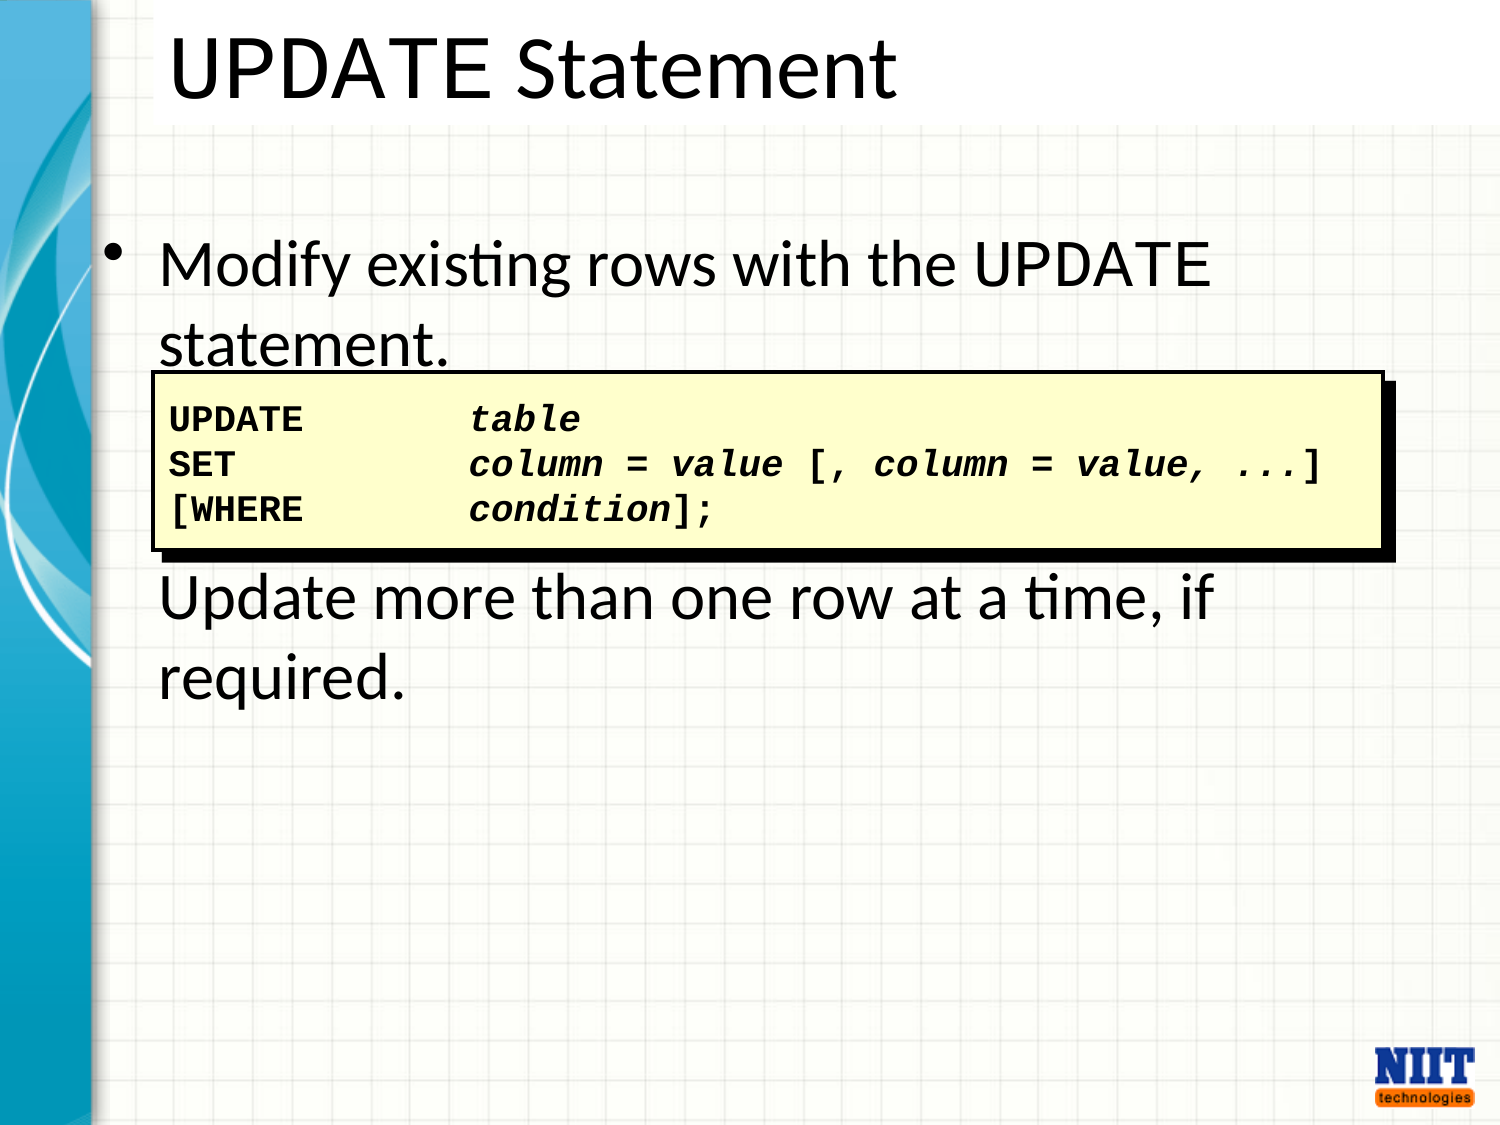

# UPDATE Statement
Modify existing rows with the UPDATE statement.
Update more than one row at a time, if required.
UPDATE		table
SET		column = value [, column = value, ...]
[WHERE 		condition];